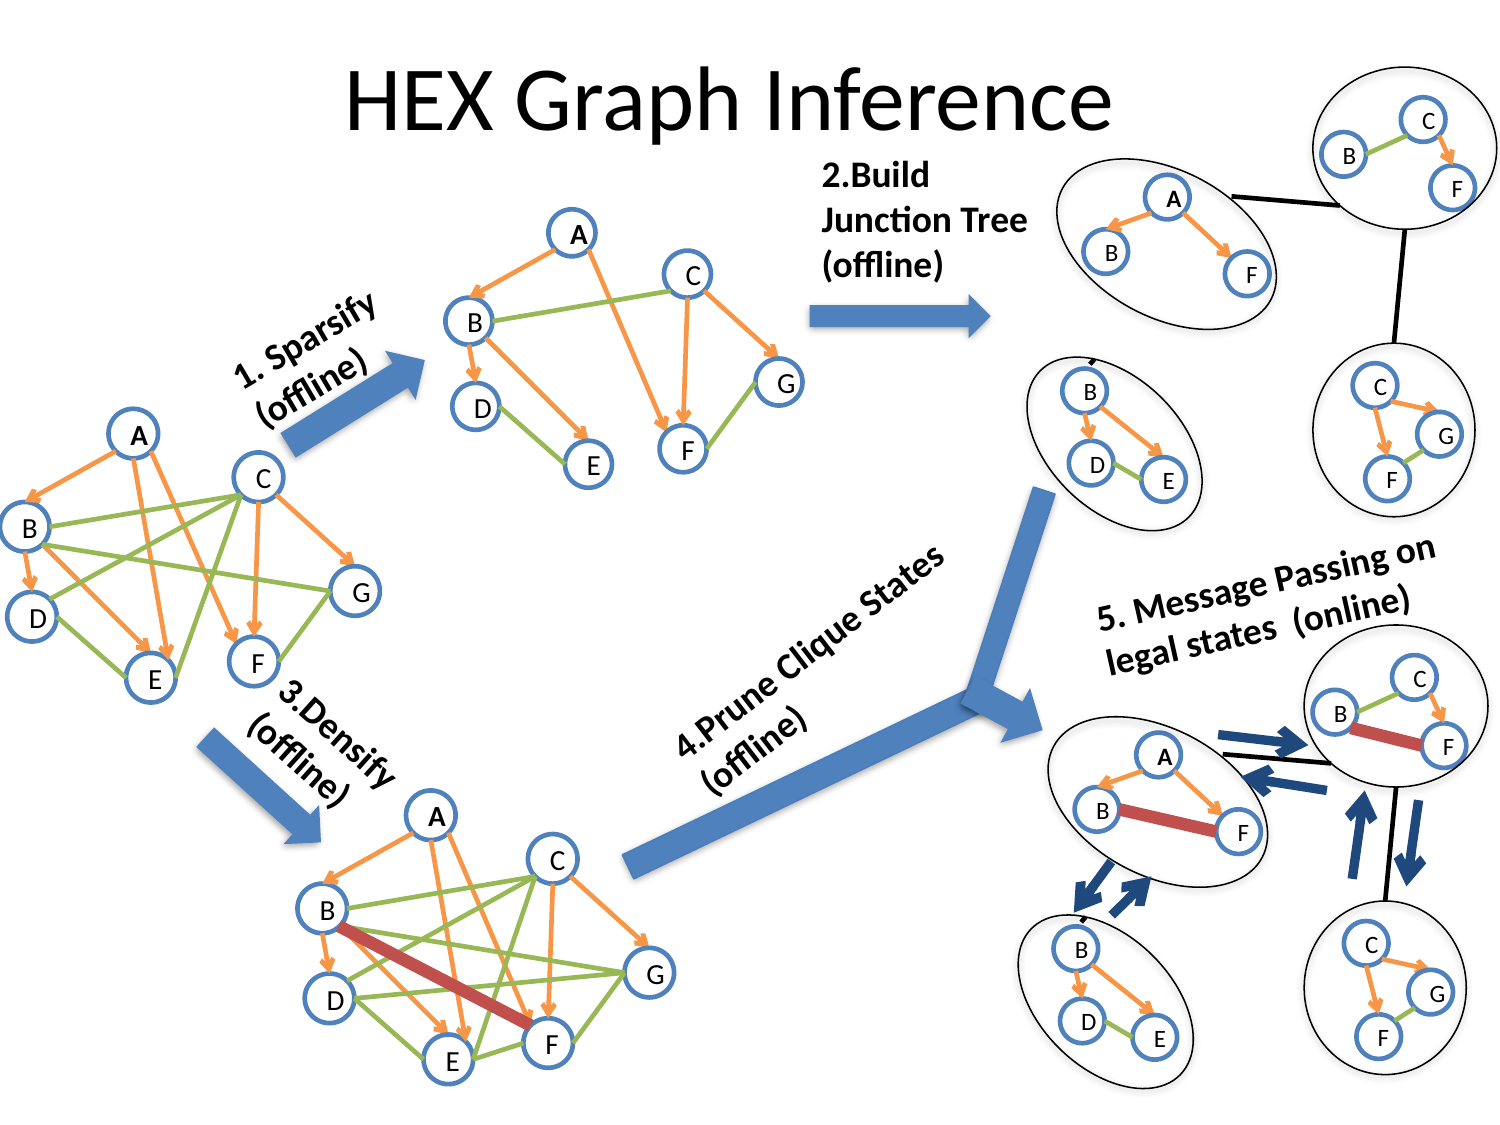

# HEX Graph Inference

C
B
F

A
B
F

C
G
F
B
D
E

2.Build
Junction Tree
(offline)
A
C
B
G
D
F
E
1. Sparsify
(offline)

A
C
B
G
D
F
E
5. Message Passing on legal states  (online)

4.Prune Clique States
(offline)

C
B
F

A
B
F

C
G
F
B
D
E

3.Densify
(offline)

A
C
B
G
D
F
E